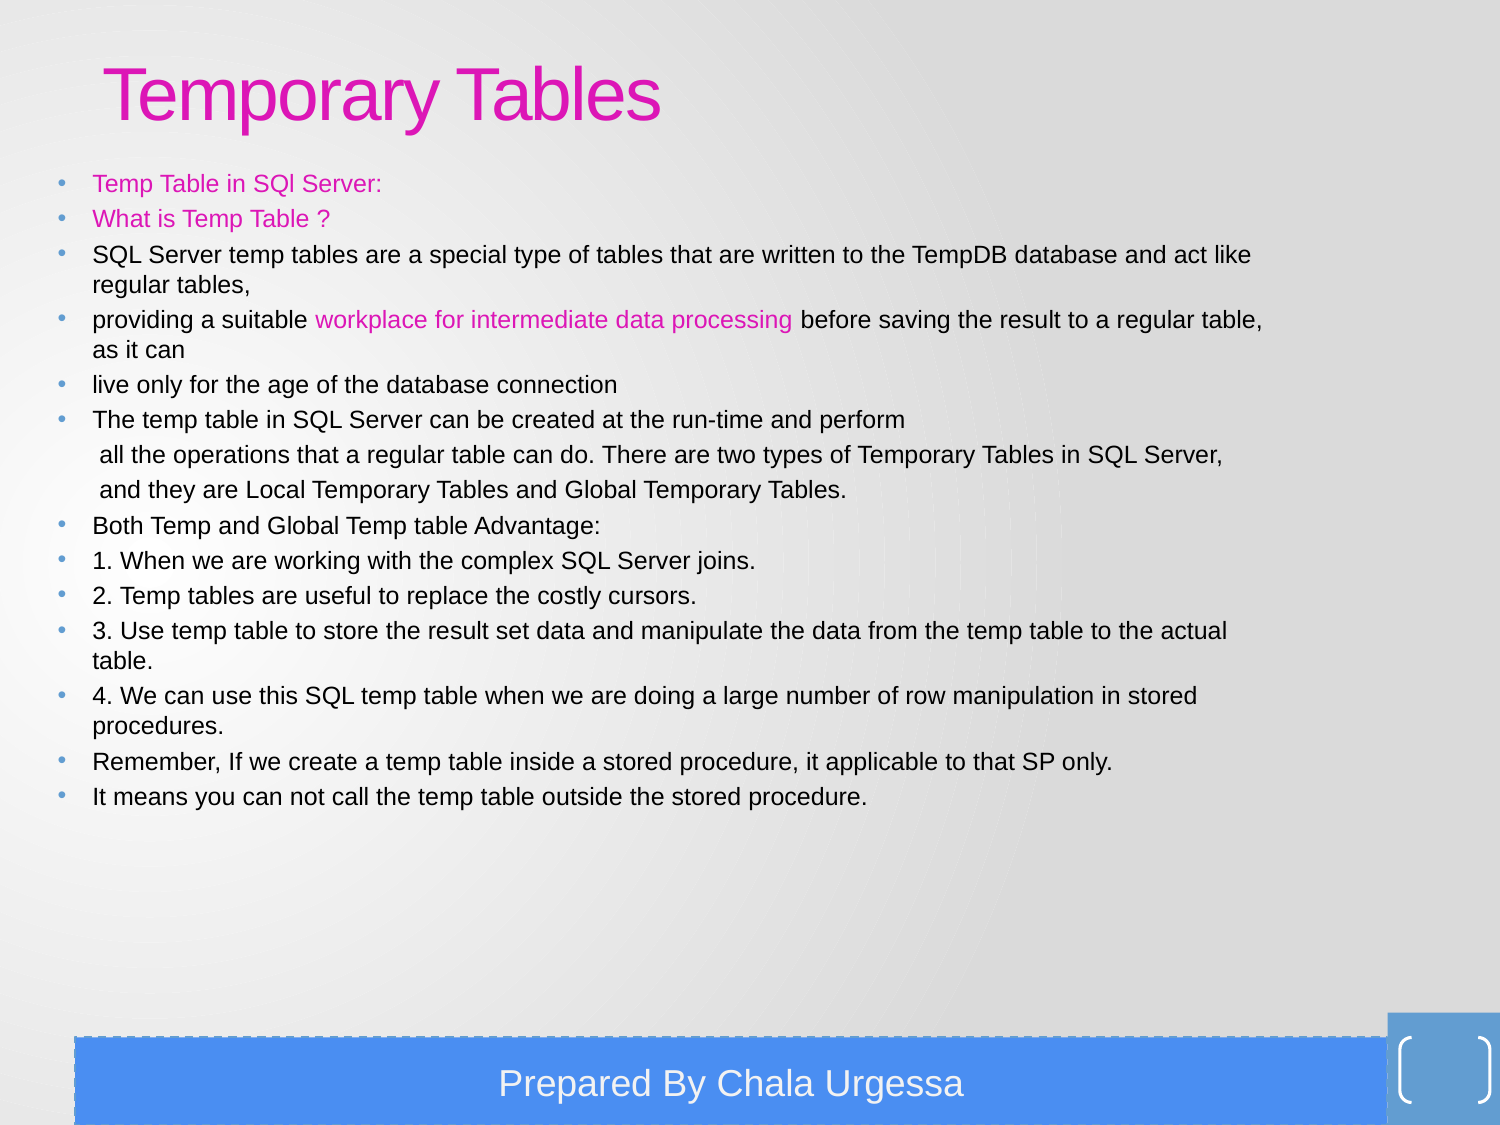

# Temporary Tables

Temp Table in SQl Server:
What is Temp Table ?
SQL Server temp tables are a special type of tables that are written to the TempDB database and act like regular tables,
providing a suitable workplace for intermediate data processing before saving the result to a regular table, as it can
live only for the age of the database connection
The temp table in SQL Server can be created at the run-time and perform
      all the operations that a regular table can do. There are two types of Temporary Tables in SQL Server,
      and they are Local Temporary Tables and Global Temporary Tables.
Both Temp and Global Temp table Advantage:
1. When we are working with the complex SQL Server joins.
2. Temp tables are useful to replace the costly cursors.
3. Use temp table to store the result set data and manipulate the data from the temp table to the actual table.
4. We can use this SQL temp table when we are doing a large number of row manipulation in stored procedures.
Remember, If we create a temp table inside a stored procedure, it applicable to that SP only.
It means you can not call the temp table outside the stored procedure.

68